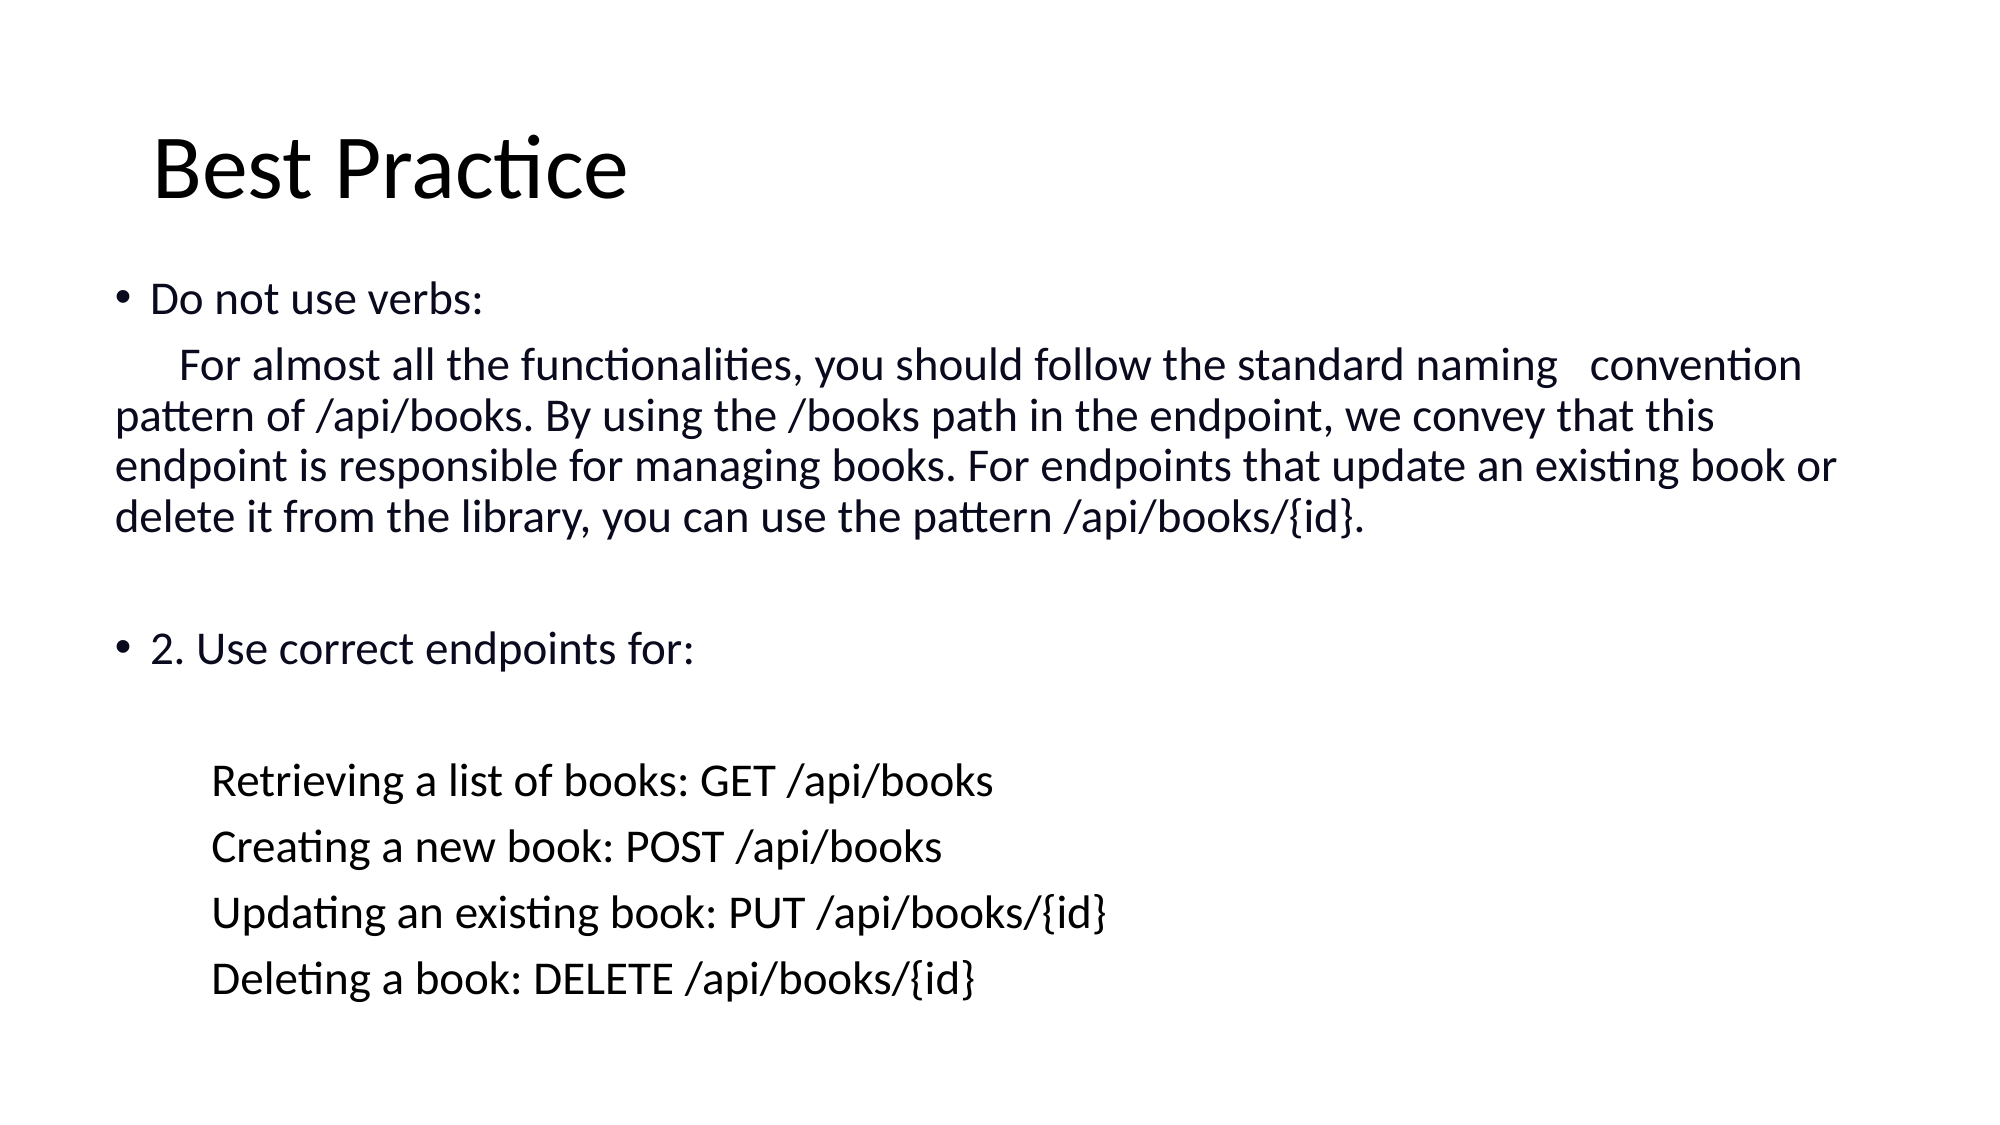

# Best Practice

Do not use verbs:
      For almost all the functionalities, you should follow the standard naming   convention pattern of /api/books. By using the /books path in the endpoint, we convey that this endpoint is responsible for managing books. For endpoints that update an existing book or delete it from the library, you can use the pattern /api/books/{id}.

2. Use correct endpoints for:

         Retrieving a list of books: GET /api/books
         Creating a new book: POST /api/books
         Updating an existing book: PUT /api/books/{id}
         Deleting a book: DELETE /api/books/{id}

23